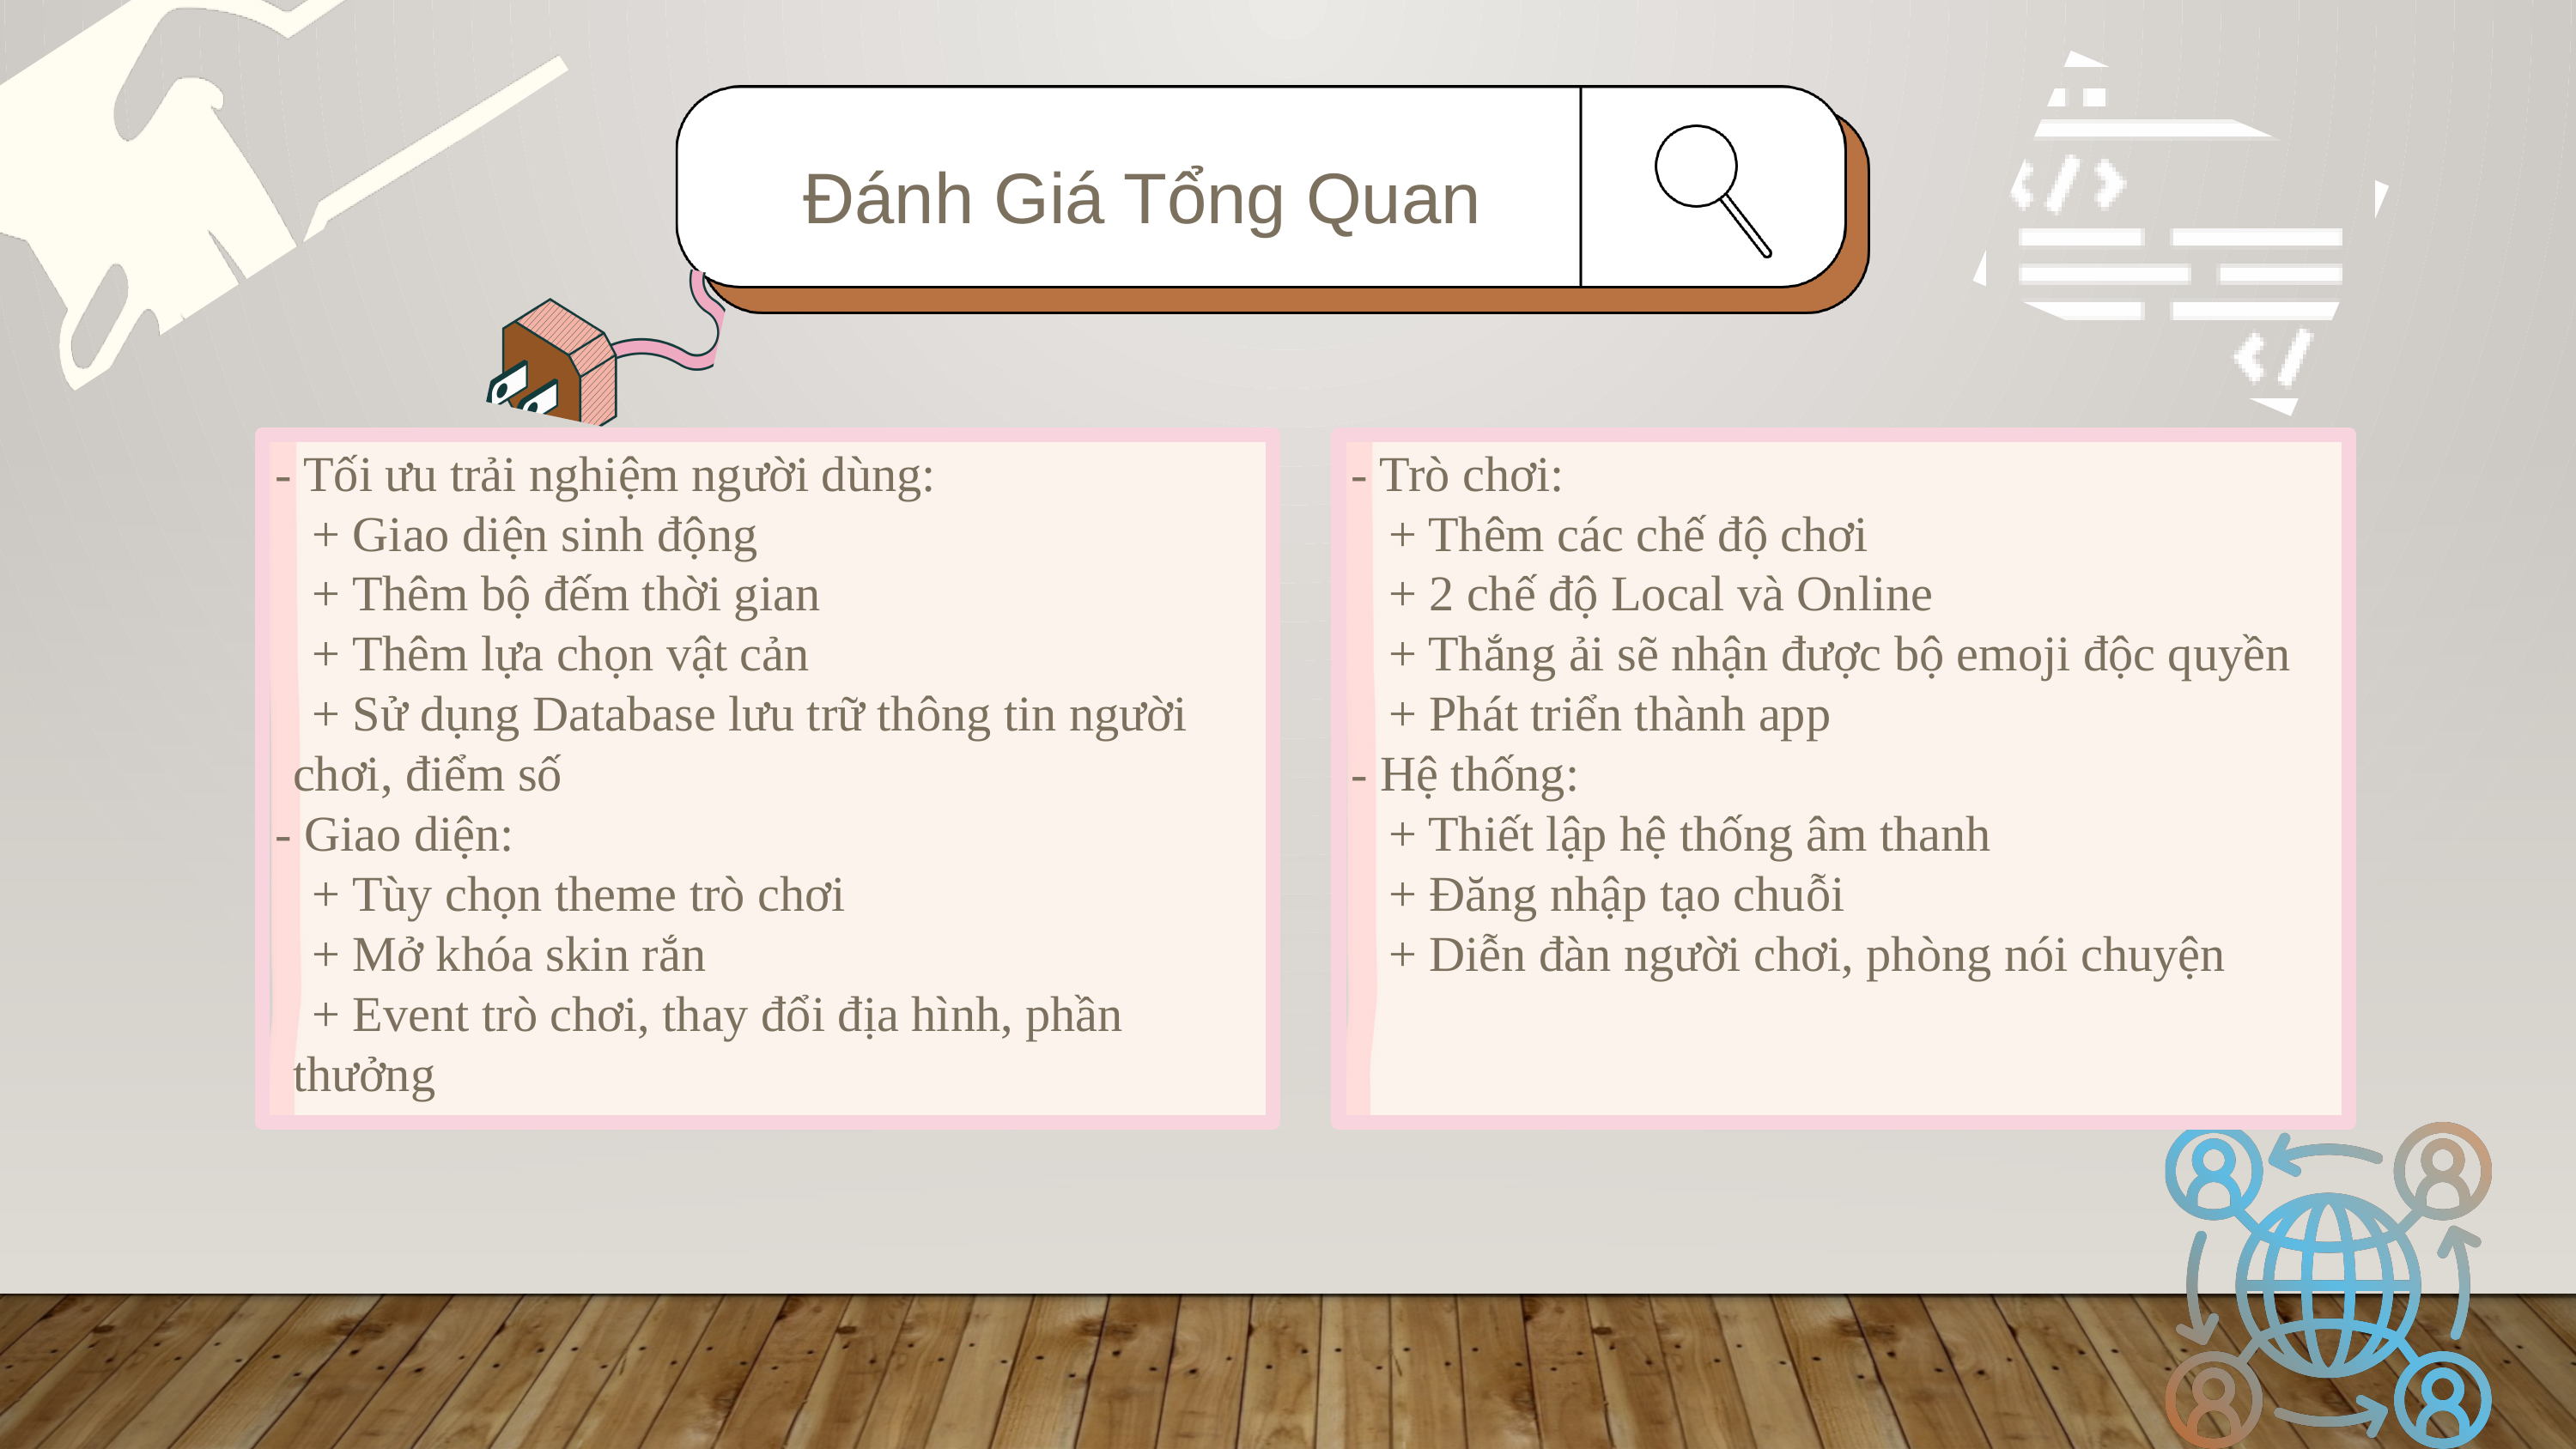

Đánh Giá Tổng Quan

- Tối ưu trải nghiệm người dùng:
   + Giao diện sinh động
   + Thêm bộ đếm thời gian
   + Thêm lựa chọn vật cản
   + Sử dụng Database lưu trữ thông tin người chơi, điểm số
- Giao diện:
   + Tùy chọn theme trò chơi
   + Mở khóa skin rắn
   + Event trò chơi, thay đổi địa hình, phần thưởng

- Trò chơi:
   + Thêm các chế độ chơi
   + 2 chế độ Local và Online
   + Thắng ải sẽ nhận được bộ emoji độc quyền
   + Phát triển thành app
- Hệ thống:
   + Thiết lập hệ thống âm thanh
   + Đăng nhập tạo chuỗi
   + Diễn đàn người chơi, phòng nói chuyện